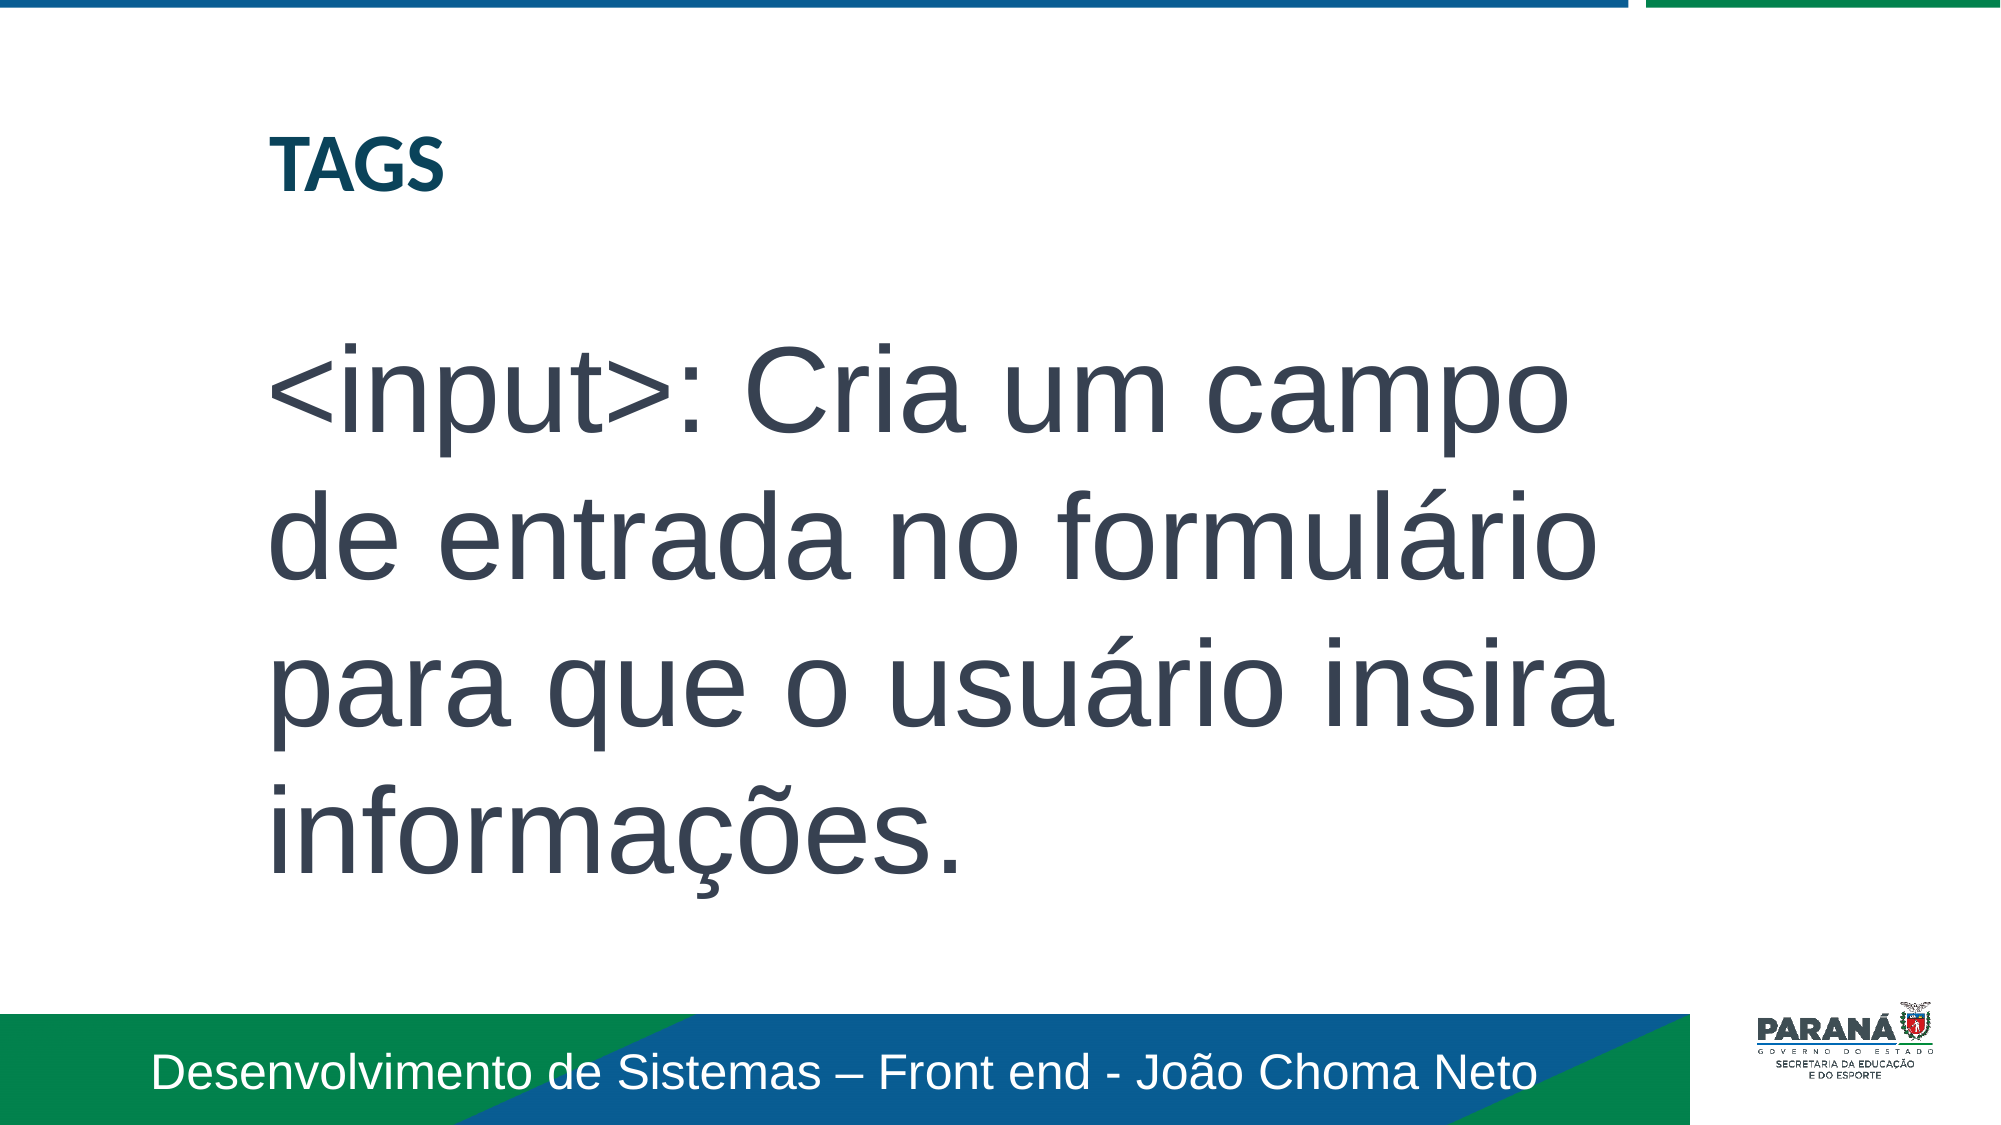

TAGS
<input>: Cria um campo de entrada no formulário para que o usuário insira informações.